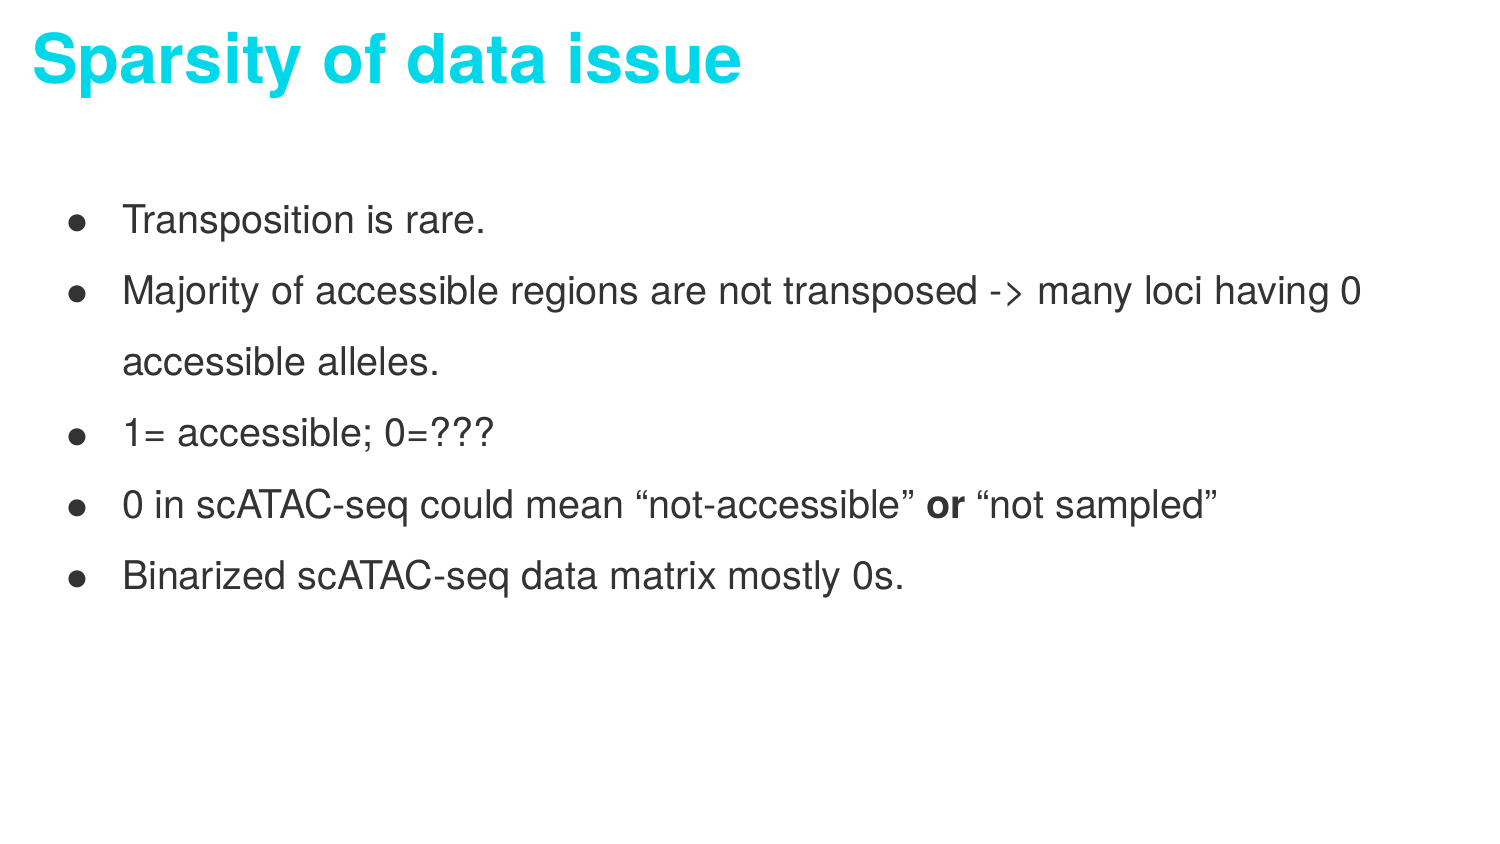

# Sparsity of data issue
Transposition is rare.
Majority of accessible regions are not transposed -> many loci having 0 accessible alleles.
1= accessible; 0=???
0 in scATAC-seq could mean “not-accessible” or “not sampled”
Binarized scATAC-seq data matrix mostly 0s.